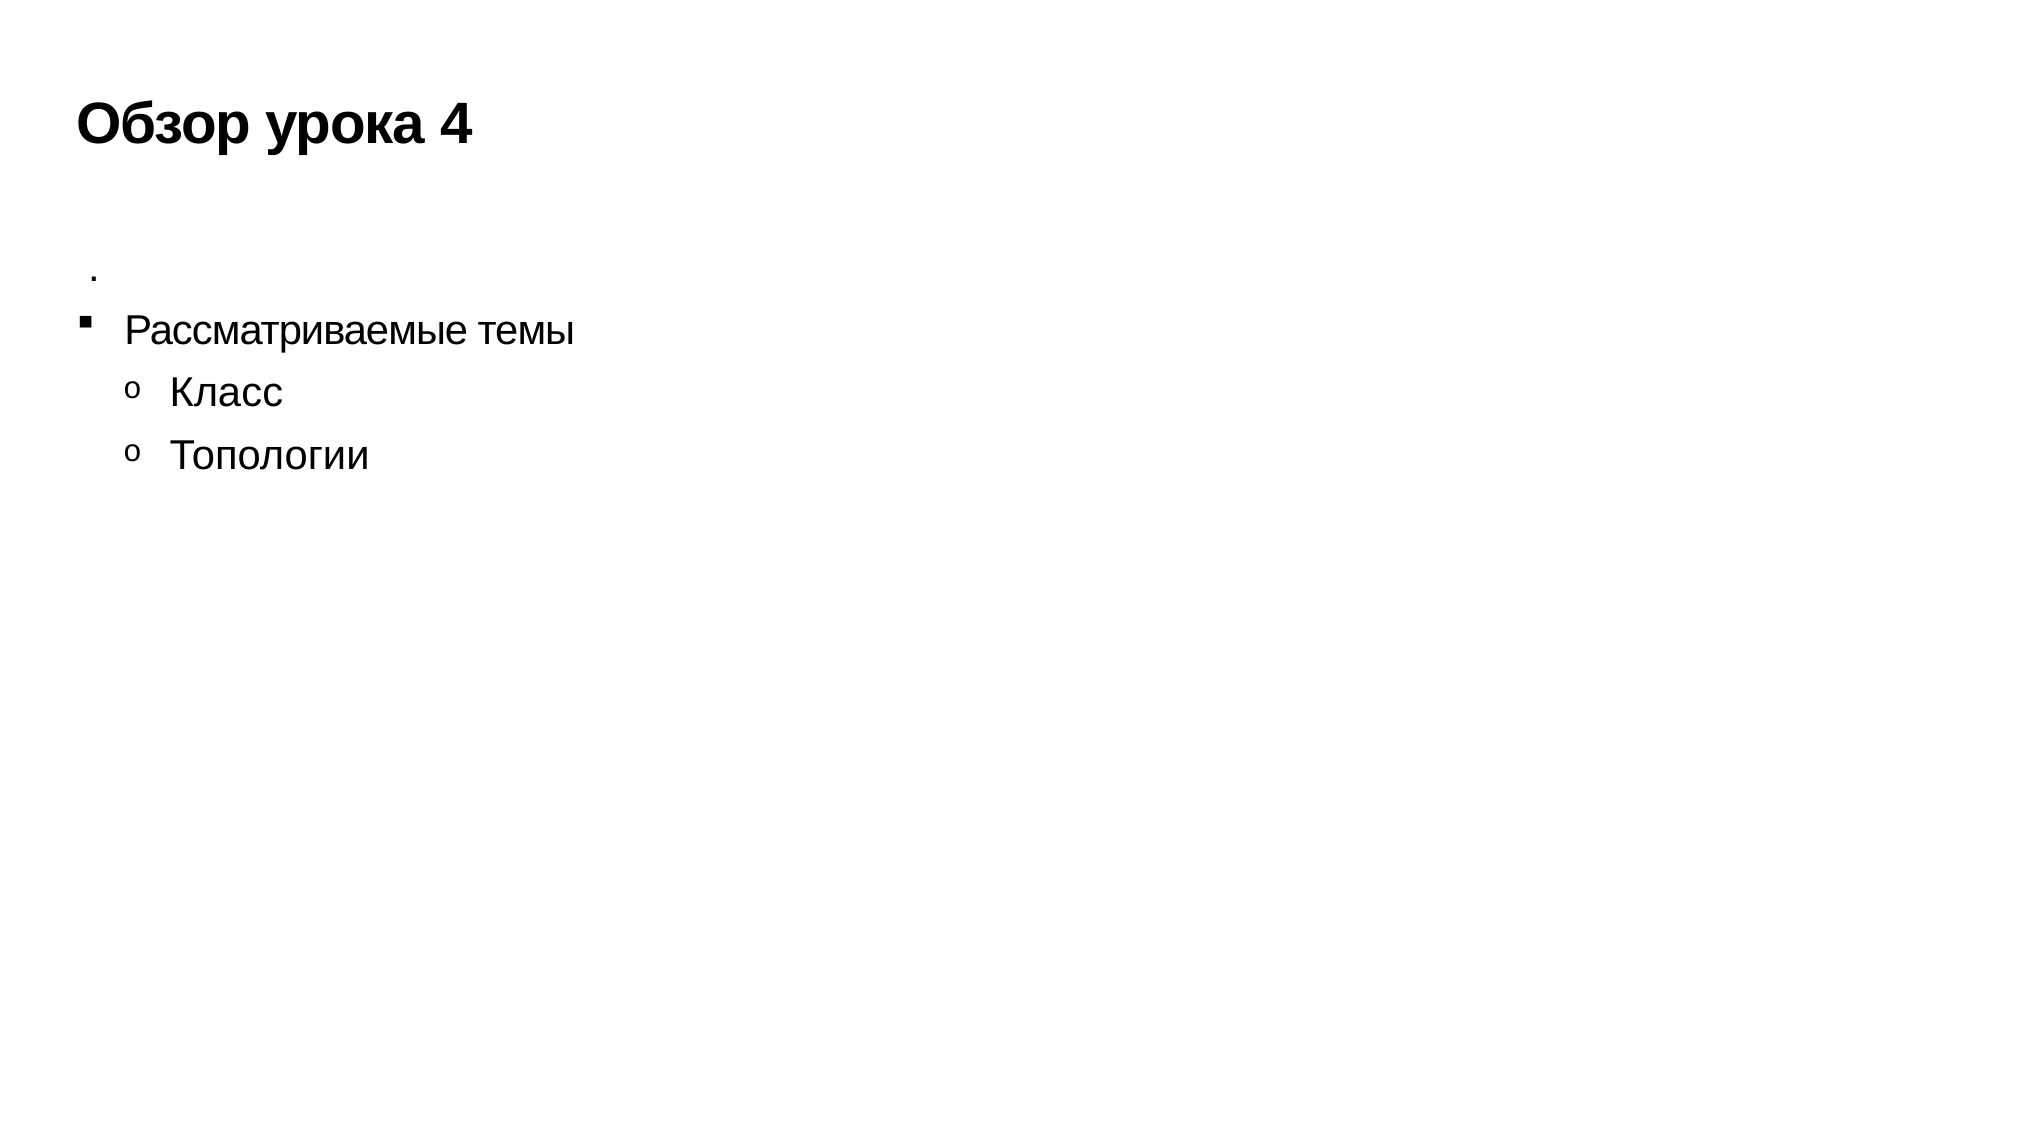

# Обзор урока 4
 .
Рассматриваемые темы
Класс
Топологии